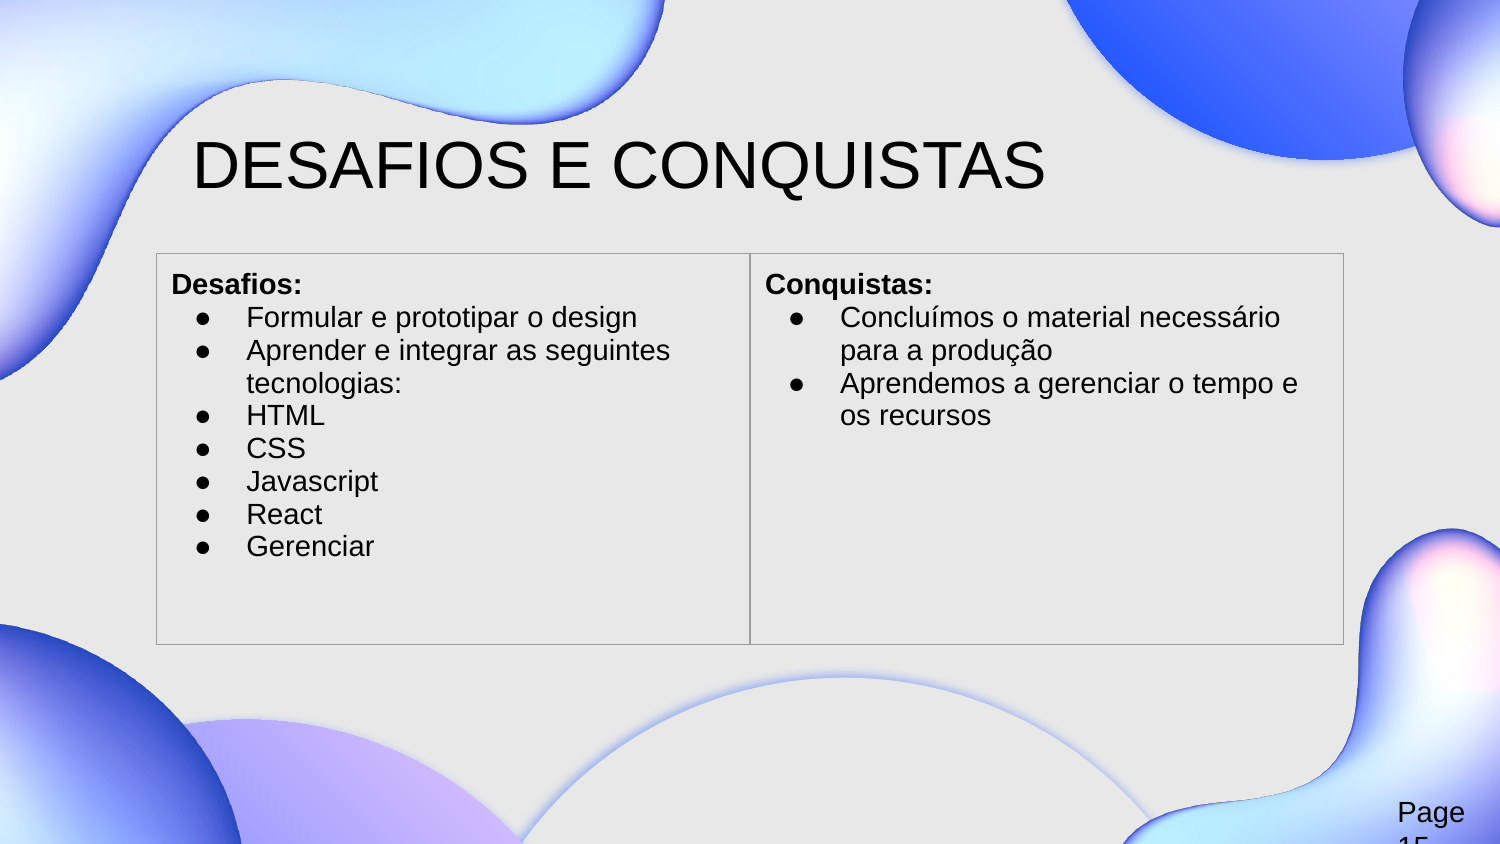

# DESAFIOS E CONQUISTAS

| Desafios: Formular e prototipar o design Aprender e integrar as seguintes tecnologias: HTML CSS Javascript React Gerenciar | Conquistas: Concluímos o material necessário para a produção Aprendemos a gerenciar o tempo e os recursos |
| --- | --- |

Page 15